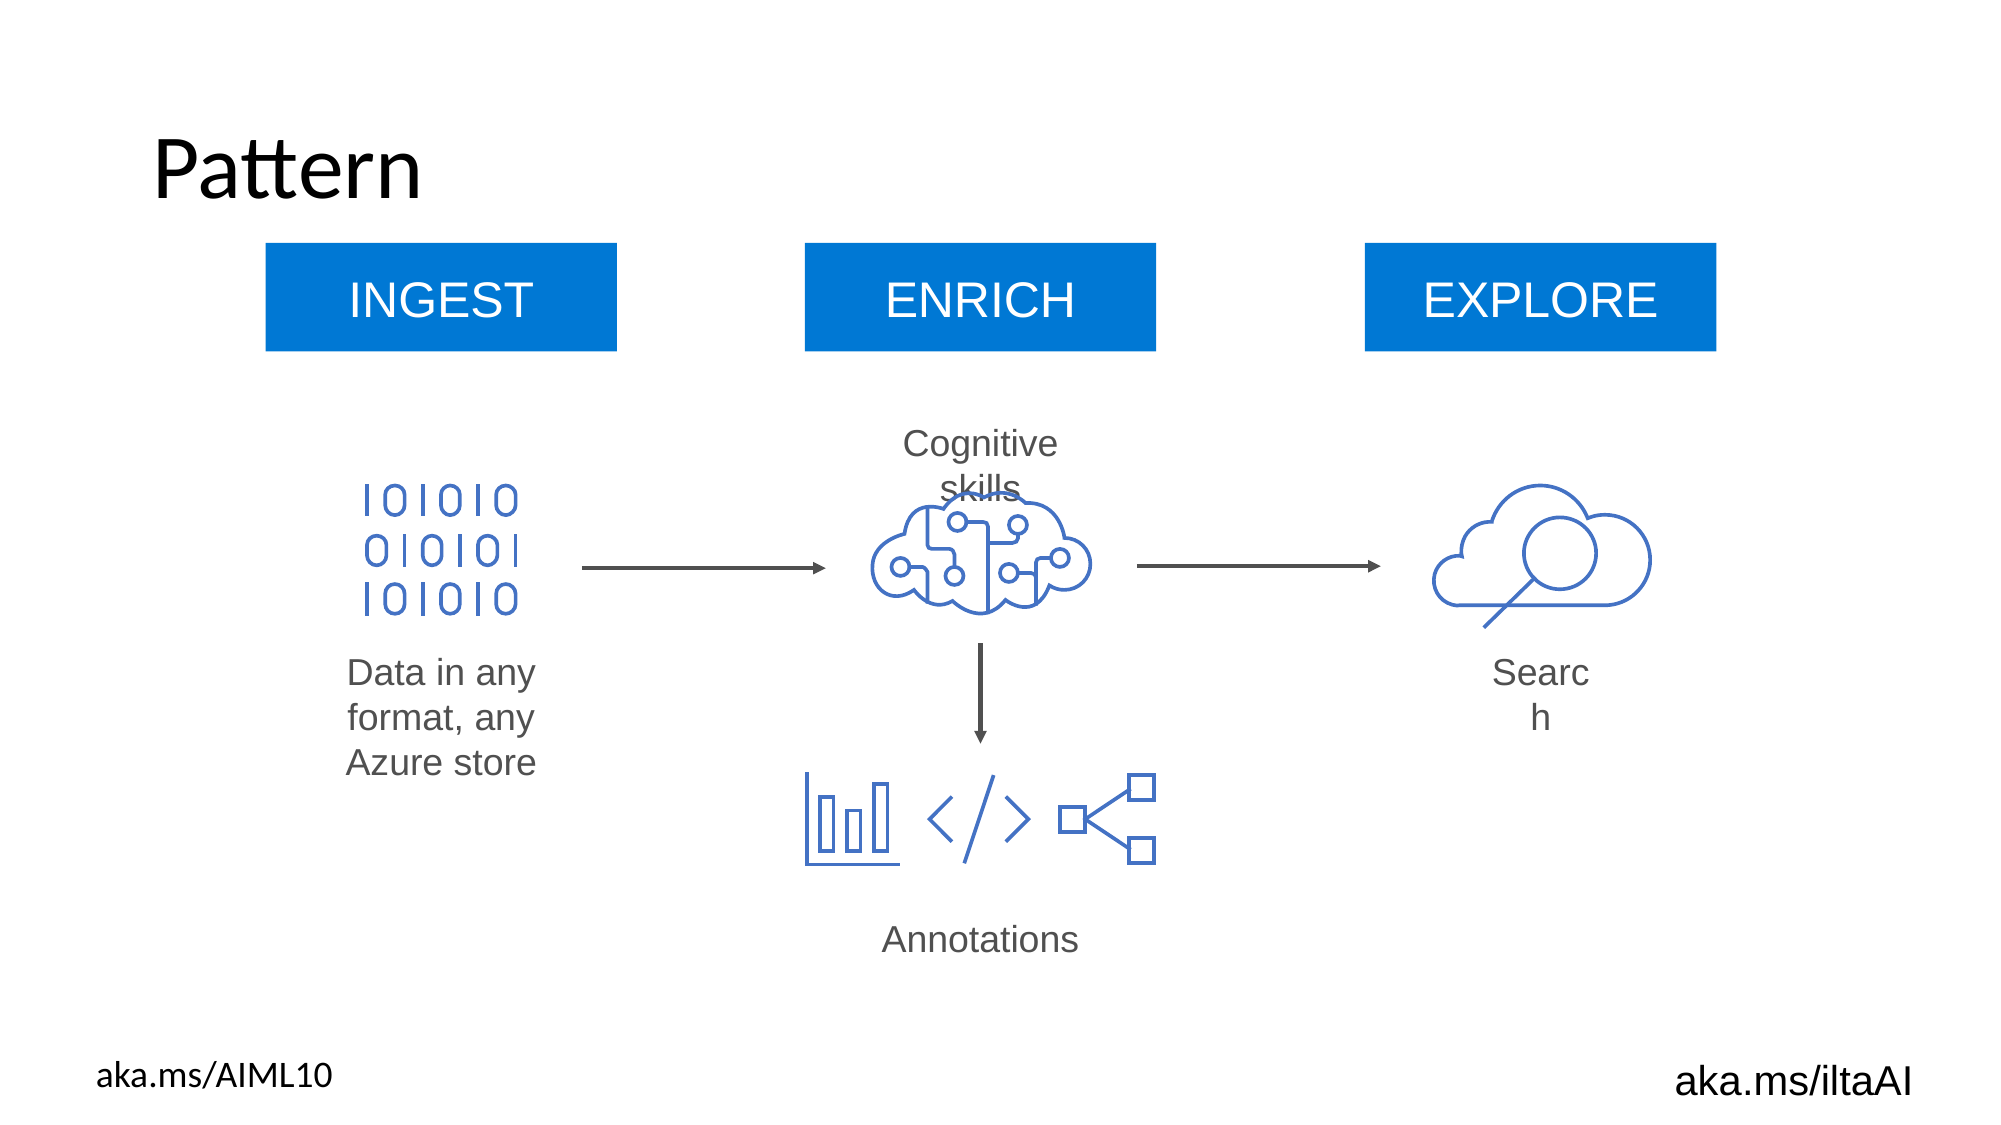

# Pattern
INGEST

Data in any
format, any
Azure store
ENRICH
Cognitive skills

Annotations
EXPLORE

Search
aka.ms/iltaAI
aka.ms/AIML10